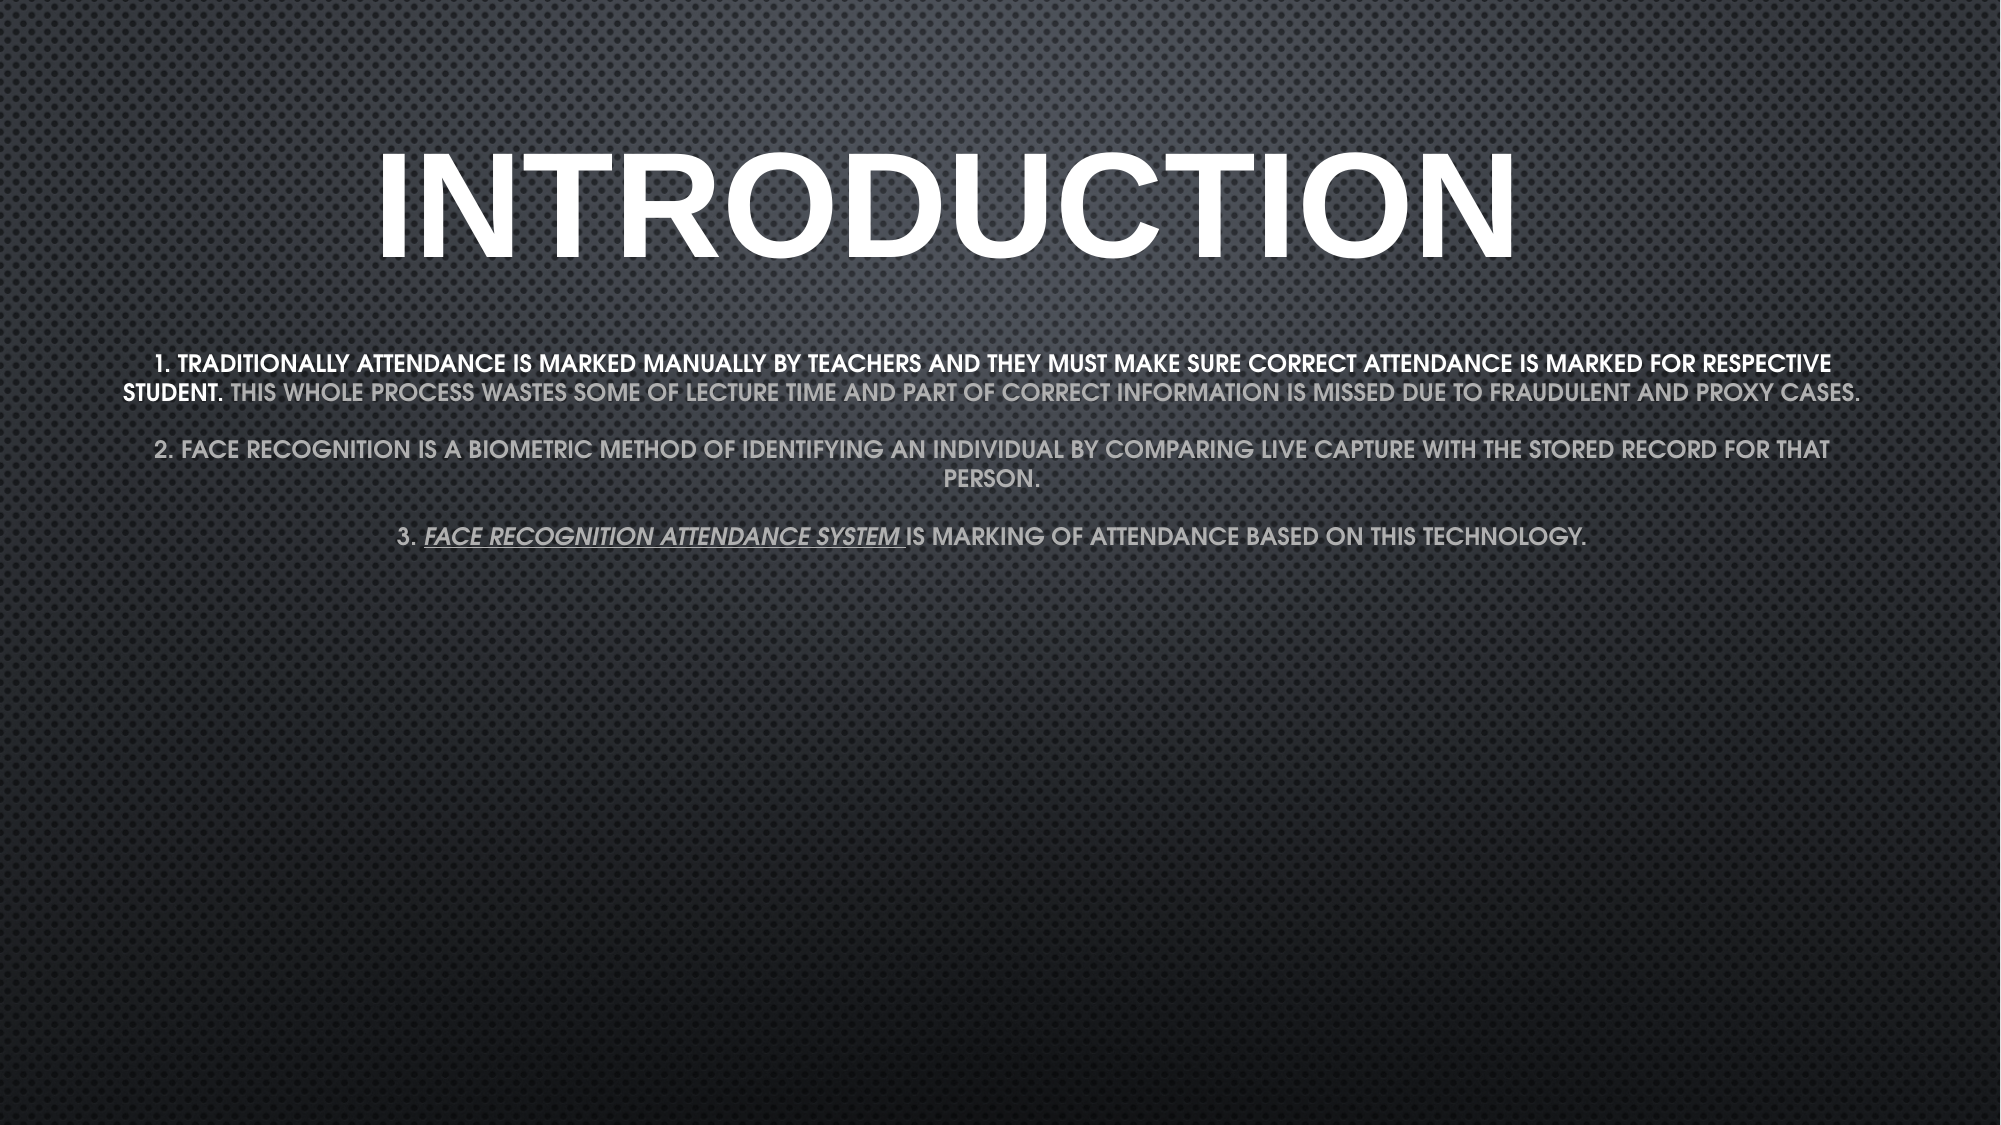

INTRODUCTION
# 1. Traditionally attendance is marked manually by teachers and they must make sure correct attendance is marked for respective student. This whole process wastes some of lecture time and part of correct information is missed due to fraudulent and proxy cases. 2. Face Recognition is a biometric method of identifying an individual by comparing live capture with the stored record for that person. 3. Face Recognition Attendance System is marking of attendance based on this technology.